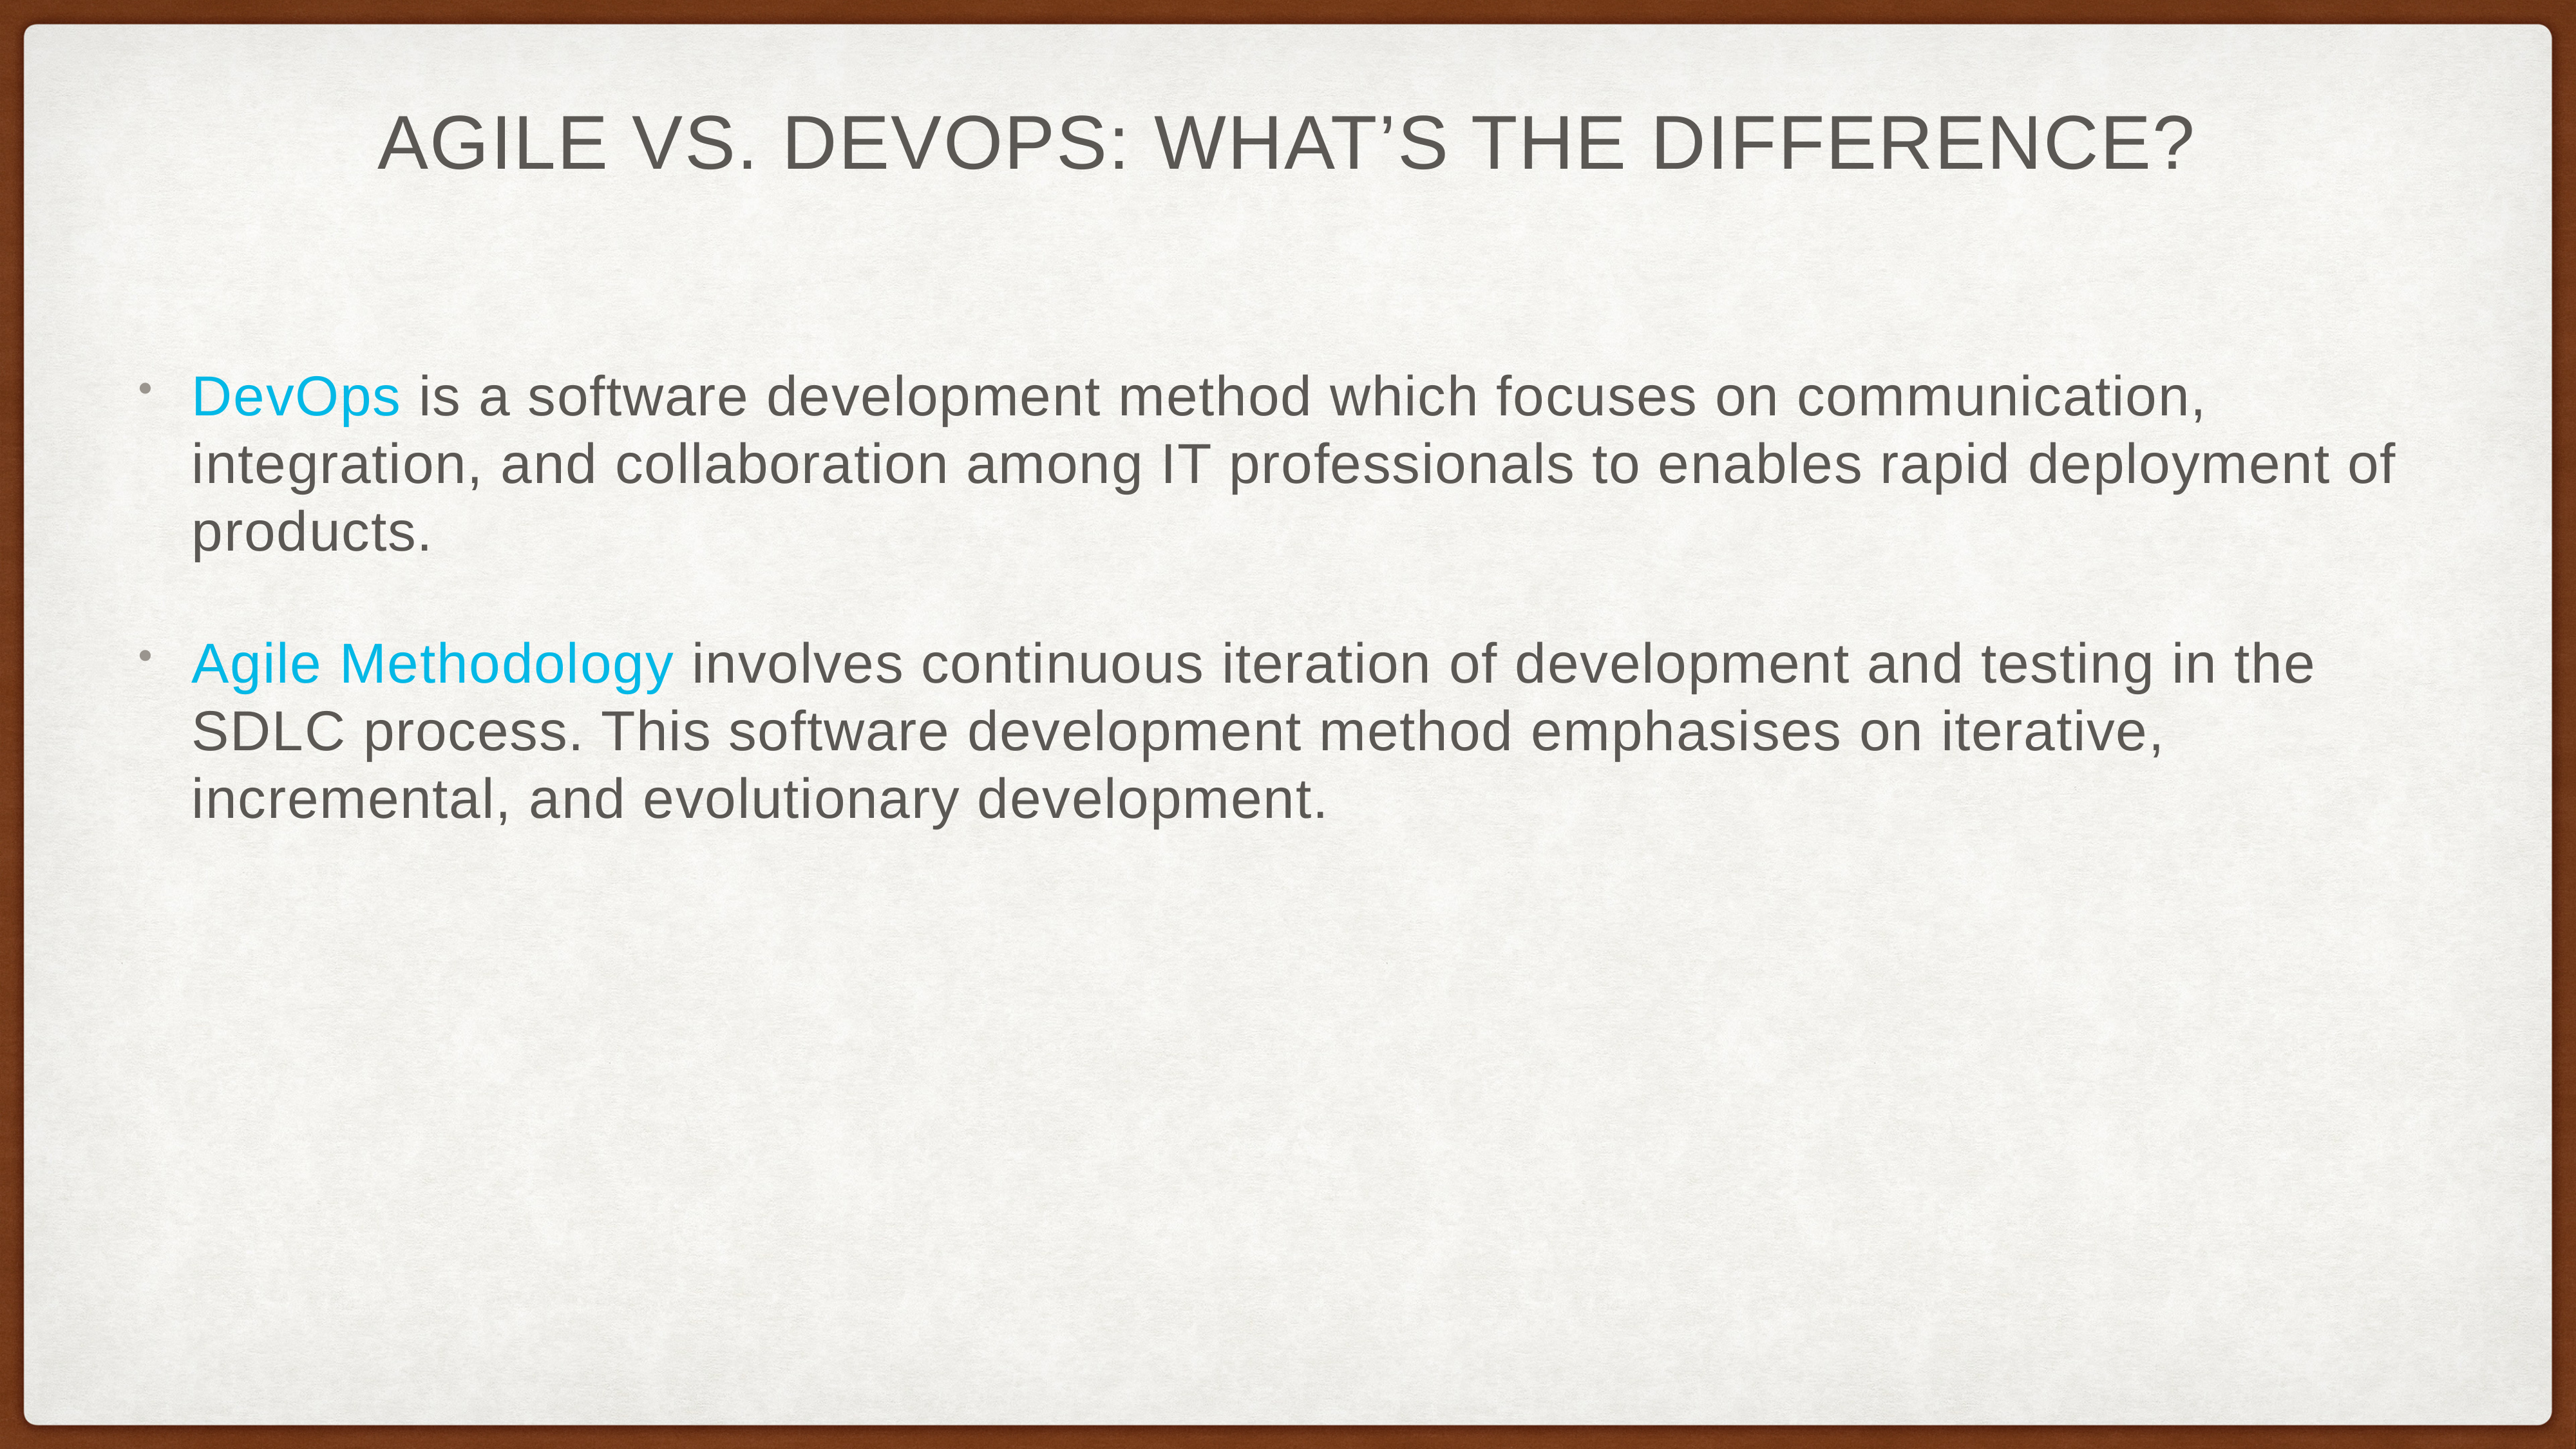

# Agile Vs. DevOps: What’s the difference?
DevOps is a software development method which focuses on communication, integration, and collaboration among IT professionals to enables rapid deployment of products.
Agile Methodology involves continuous iteration of development and testing in the SDLC process. This software development method emphasises on iterative, incremental, and evolutionary development.